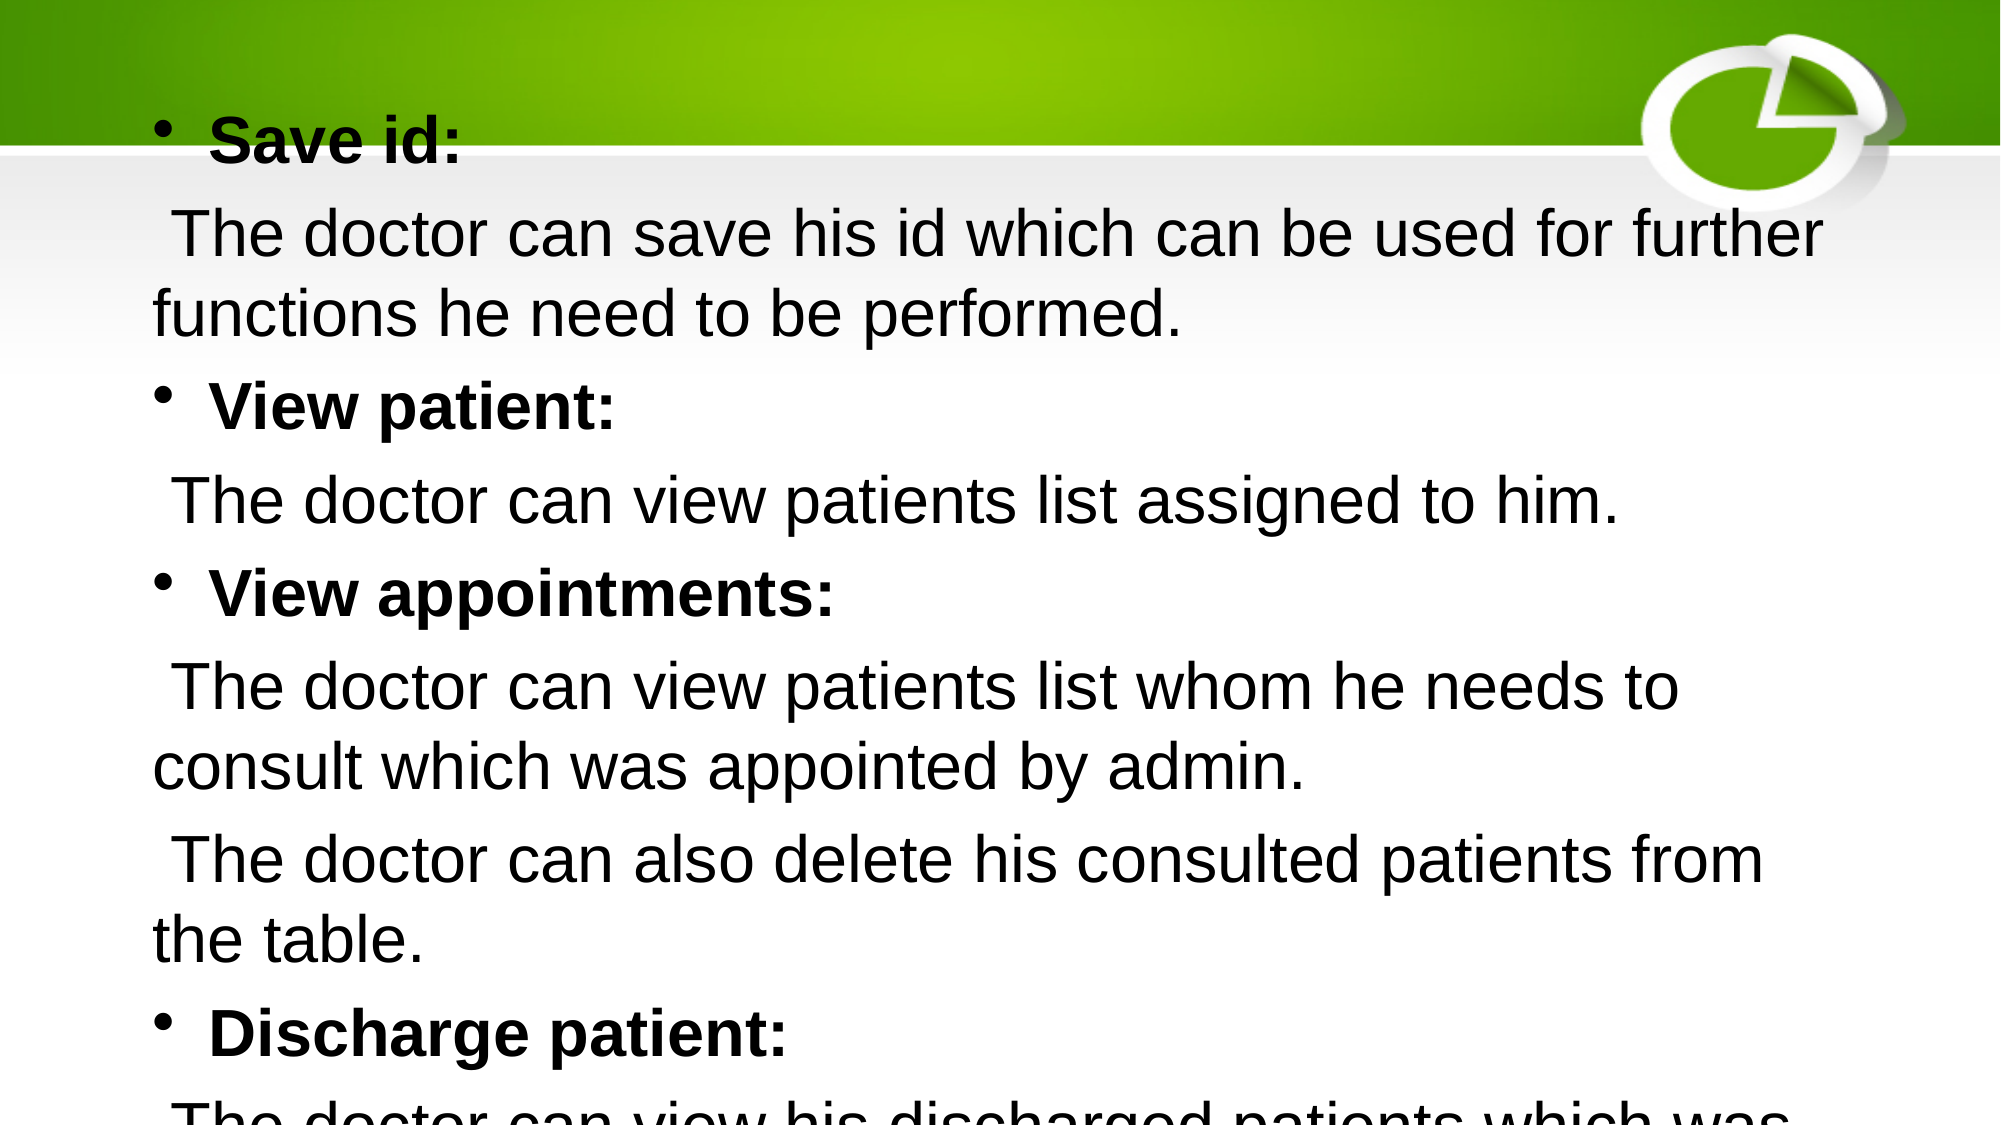

Save id:
 The doctor can save his id which can be used for further functions he need to be performed.
View patient:
 The doctor can view patients list assigned to him.
View appointments:
 The doctor can view patients list whom he needs to consult which was appointed by admin.
 The doctor can also delete his consulted patients from the table.
Discharge patient:
 The doctor can view his discharged patients which was done by admin.